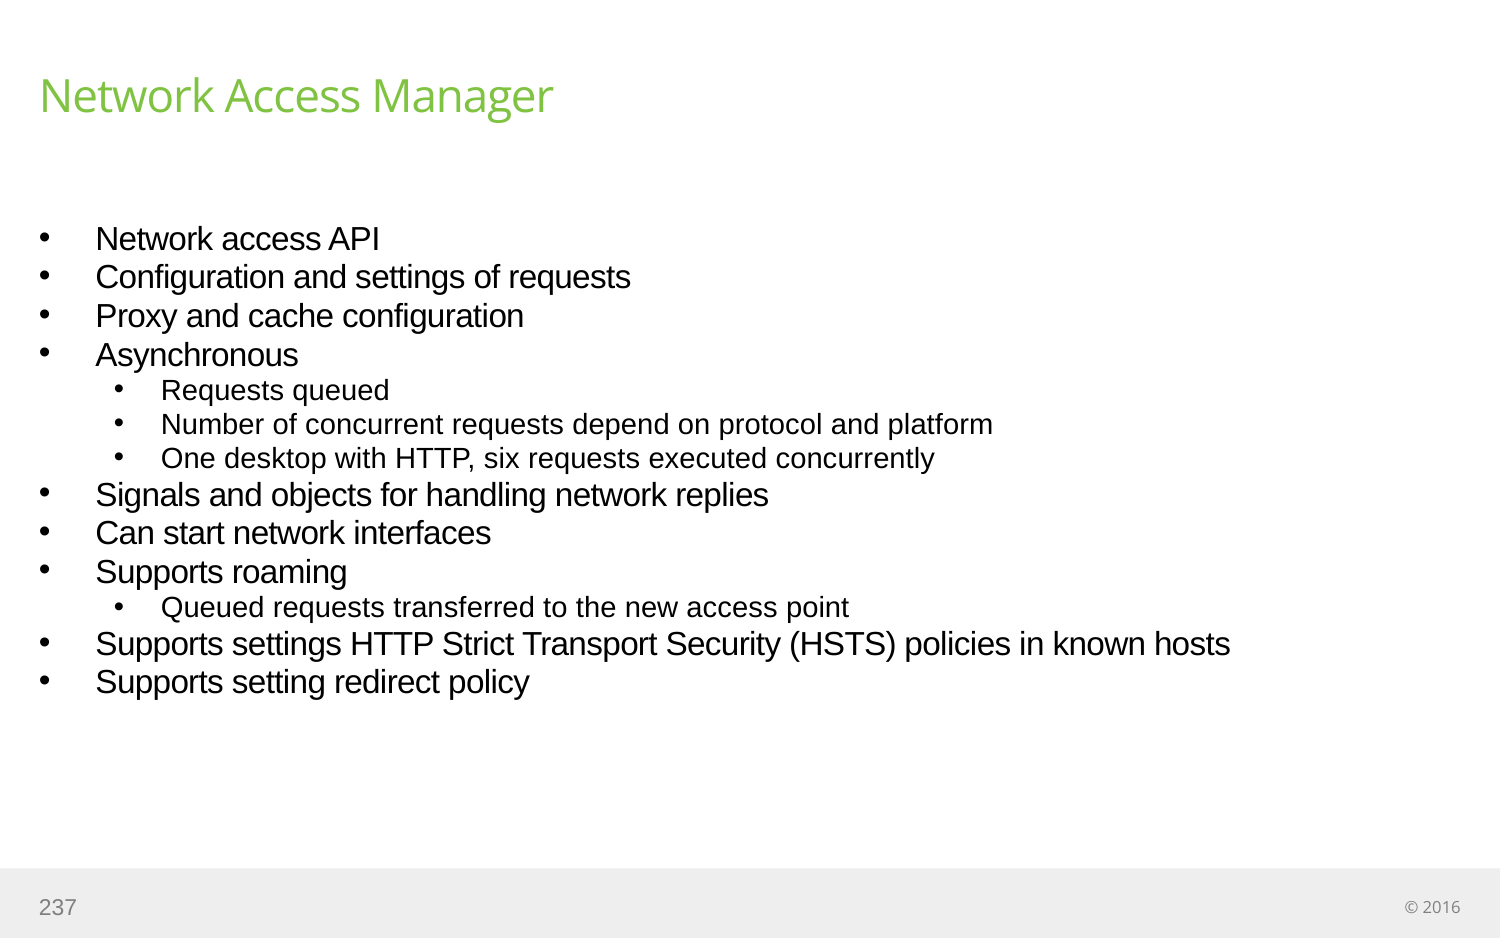

# Network Access Manager
Network access API
Configuration and settings of requests
Proxy and cache configuration
Asynchronous
Requests queued
Number of concurrent requests depend on protocol and platform
One desktop with HTTP, six requests executed concurrently
Signals and objects for handling network replies
Can start network interfaces
Supports roaming
Queued requests transferred to the new access point
Supports settings HTTP Strict Transport Security (HSTS) policies in known hosts
Supports setting redirect policy

237
© 2016